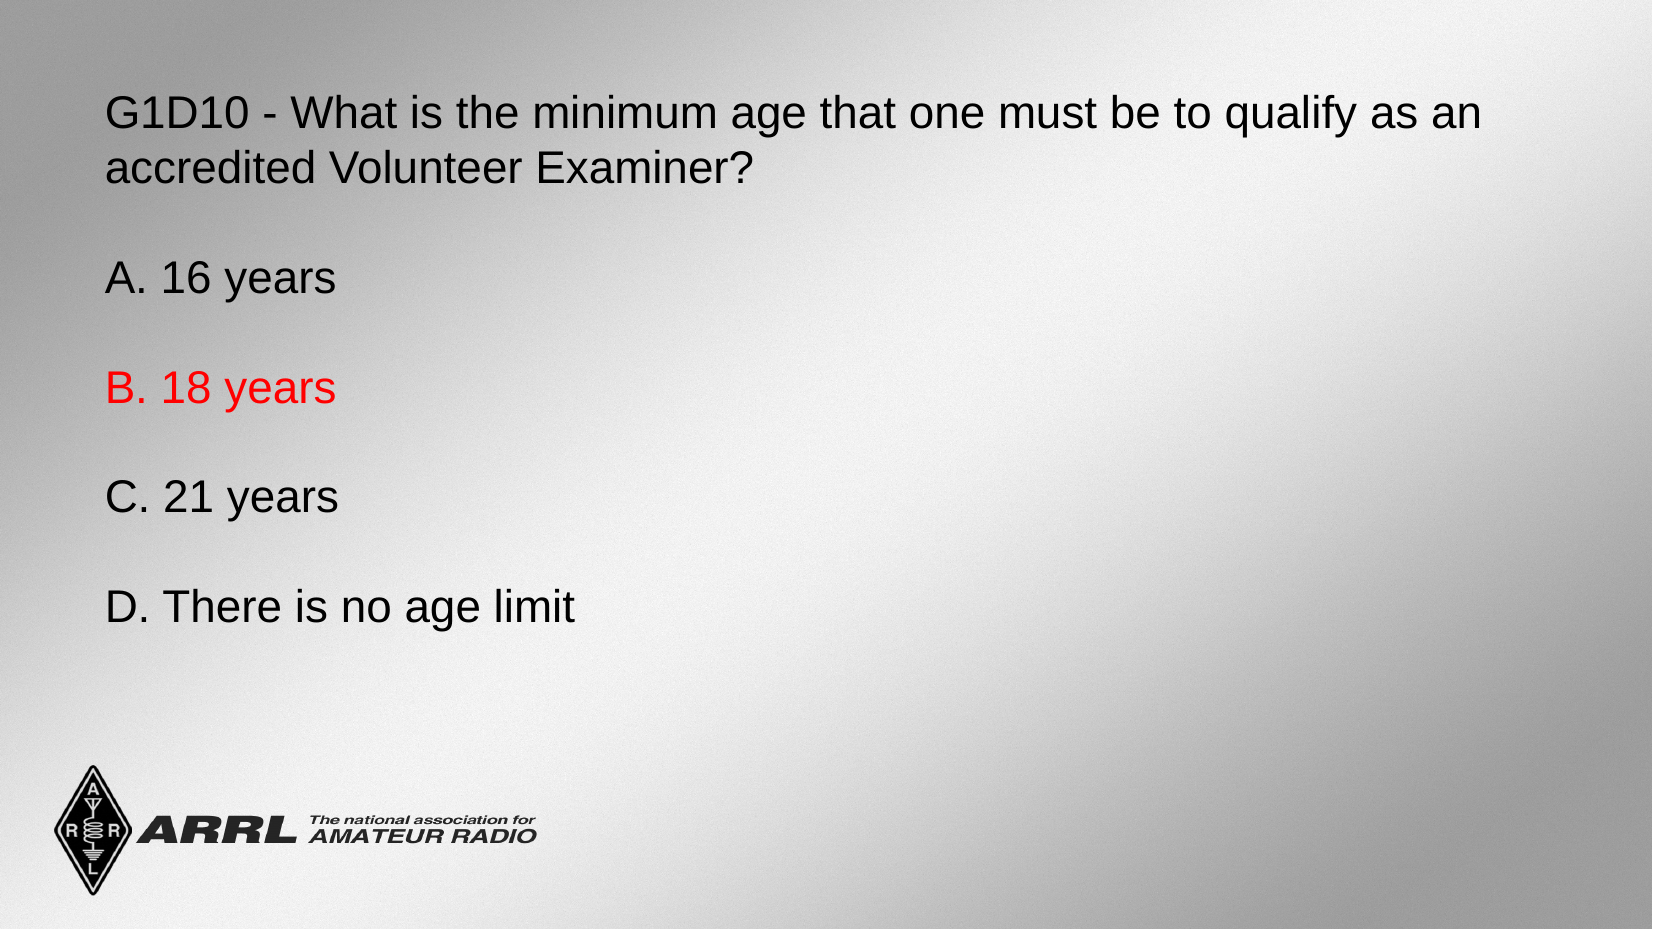

G1D10 - What is the minimum age that one must be to qualify as an accredited Volunteer Examiner?

A. 16 years

B. 18 years

C. 21 years

D. There is no age limit